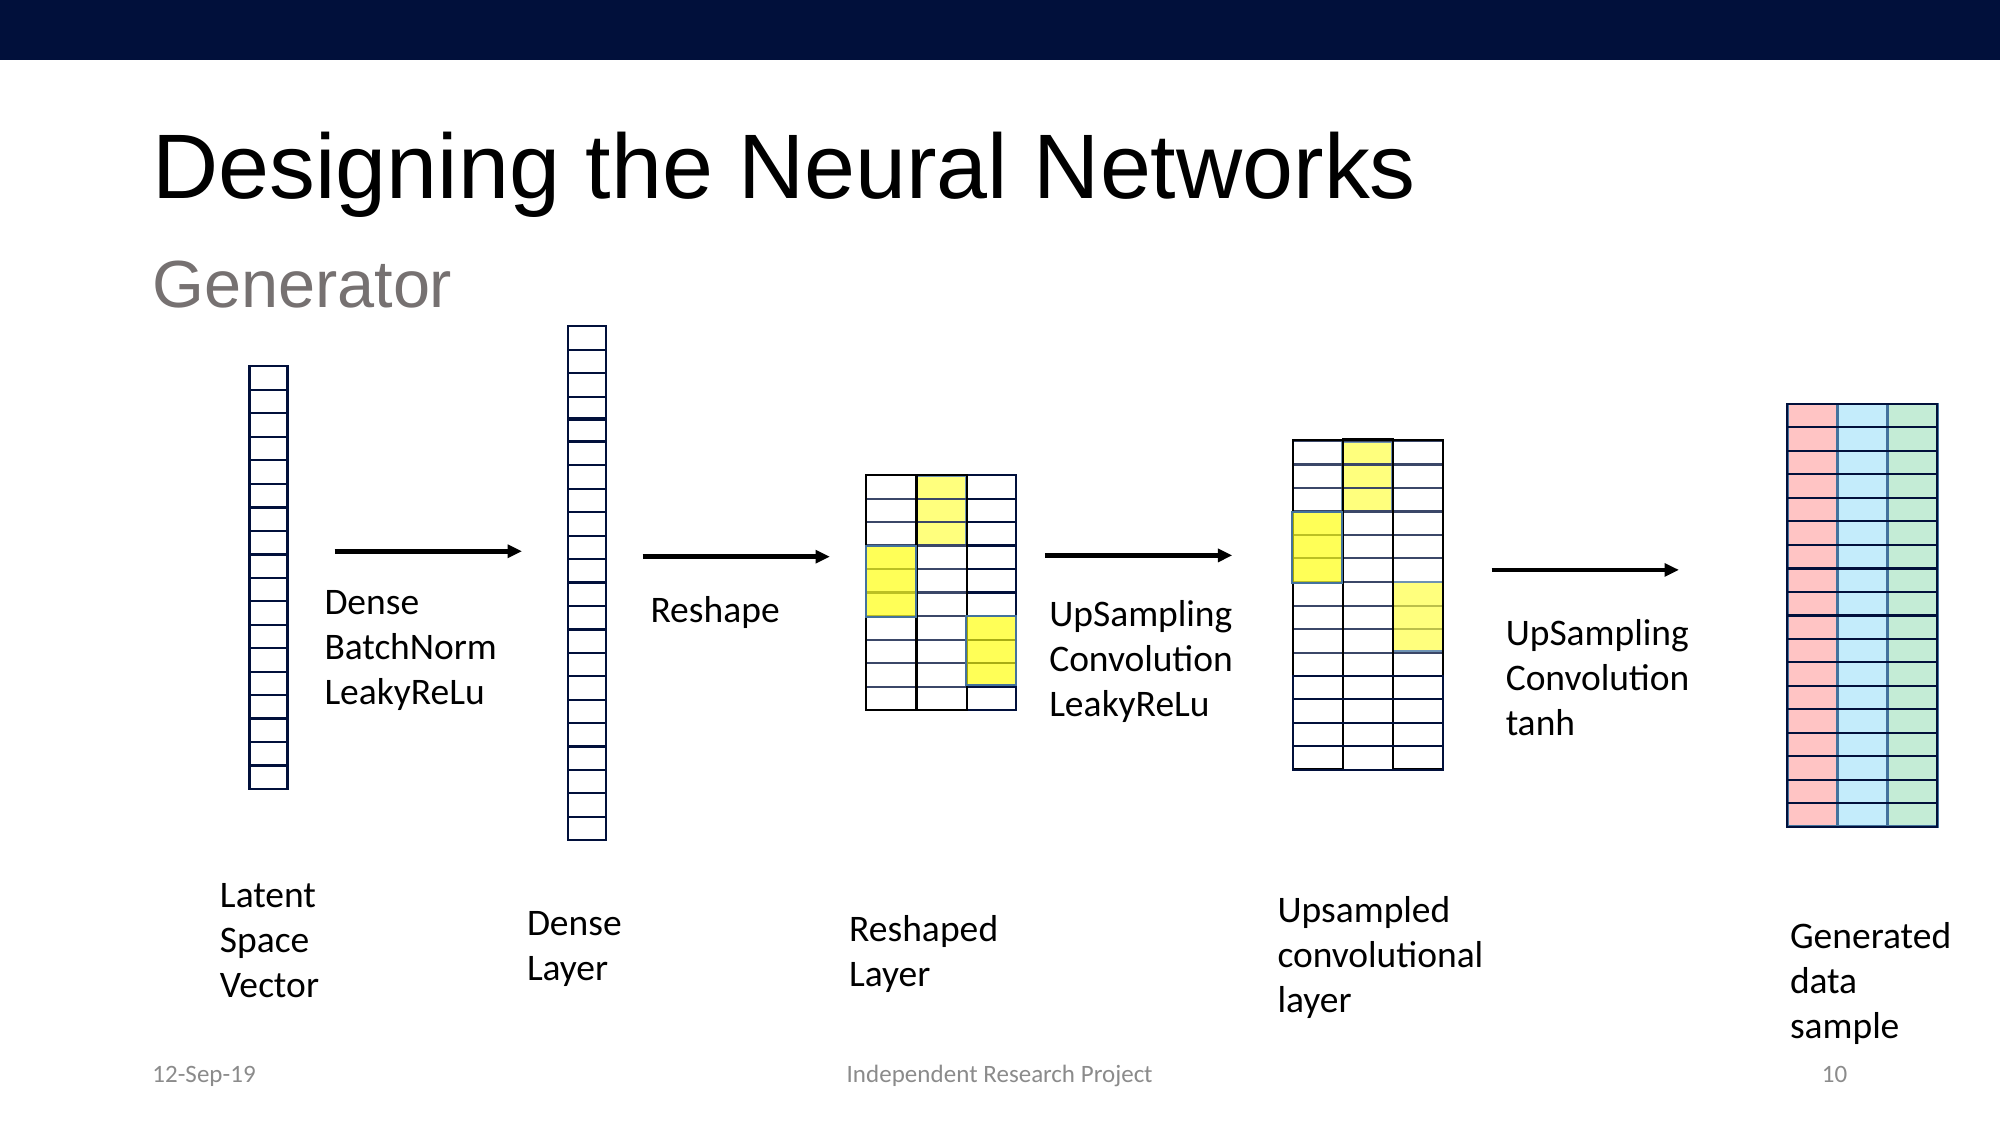

# Designing the Neural Networks
Generator

Dense
BatchNorm
LeakyReLu
Reshape
UpSampling
Convolution
LeakyReLu

UpSampling
Convolution
tanh

Latent Space Vector
Upsampled
convolutional
layer
Dense
Layer
Reshaped
Layer
Generated
data
sample
12-Sep-19
Independent Research Project
10